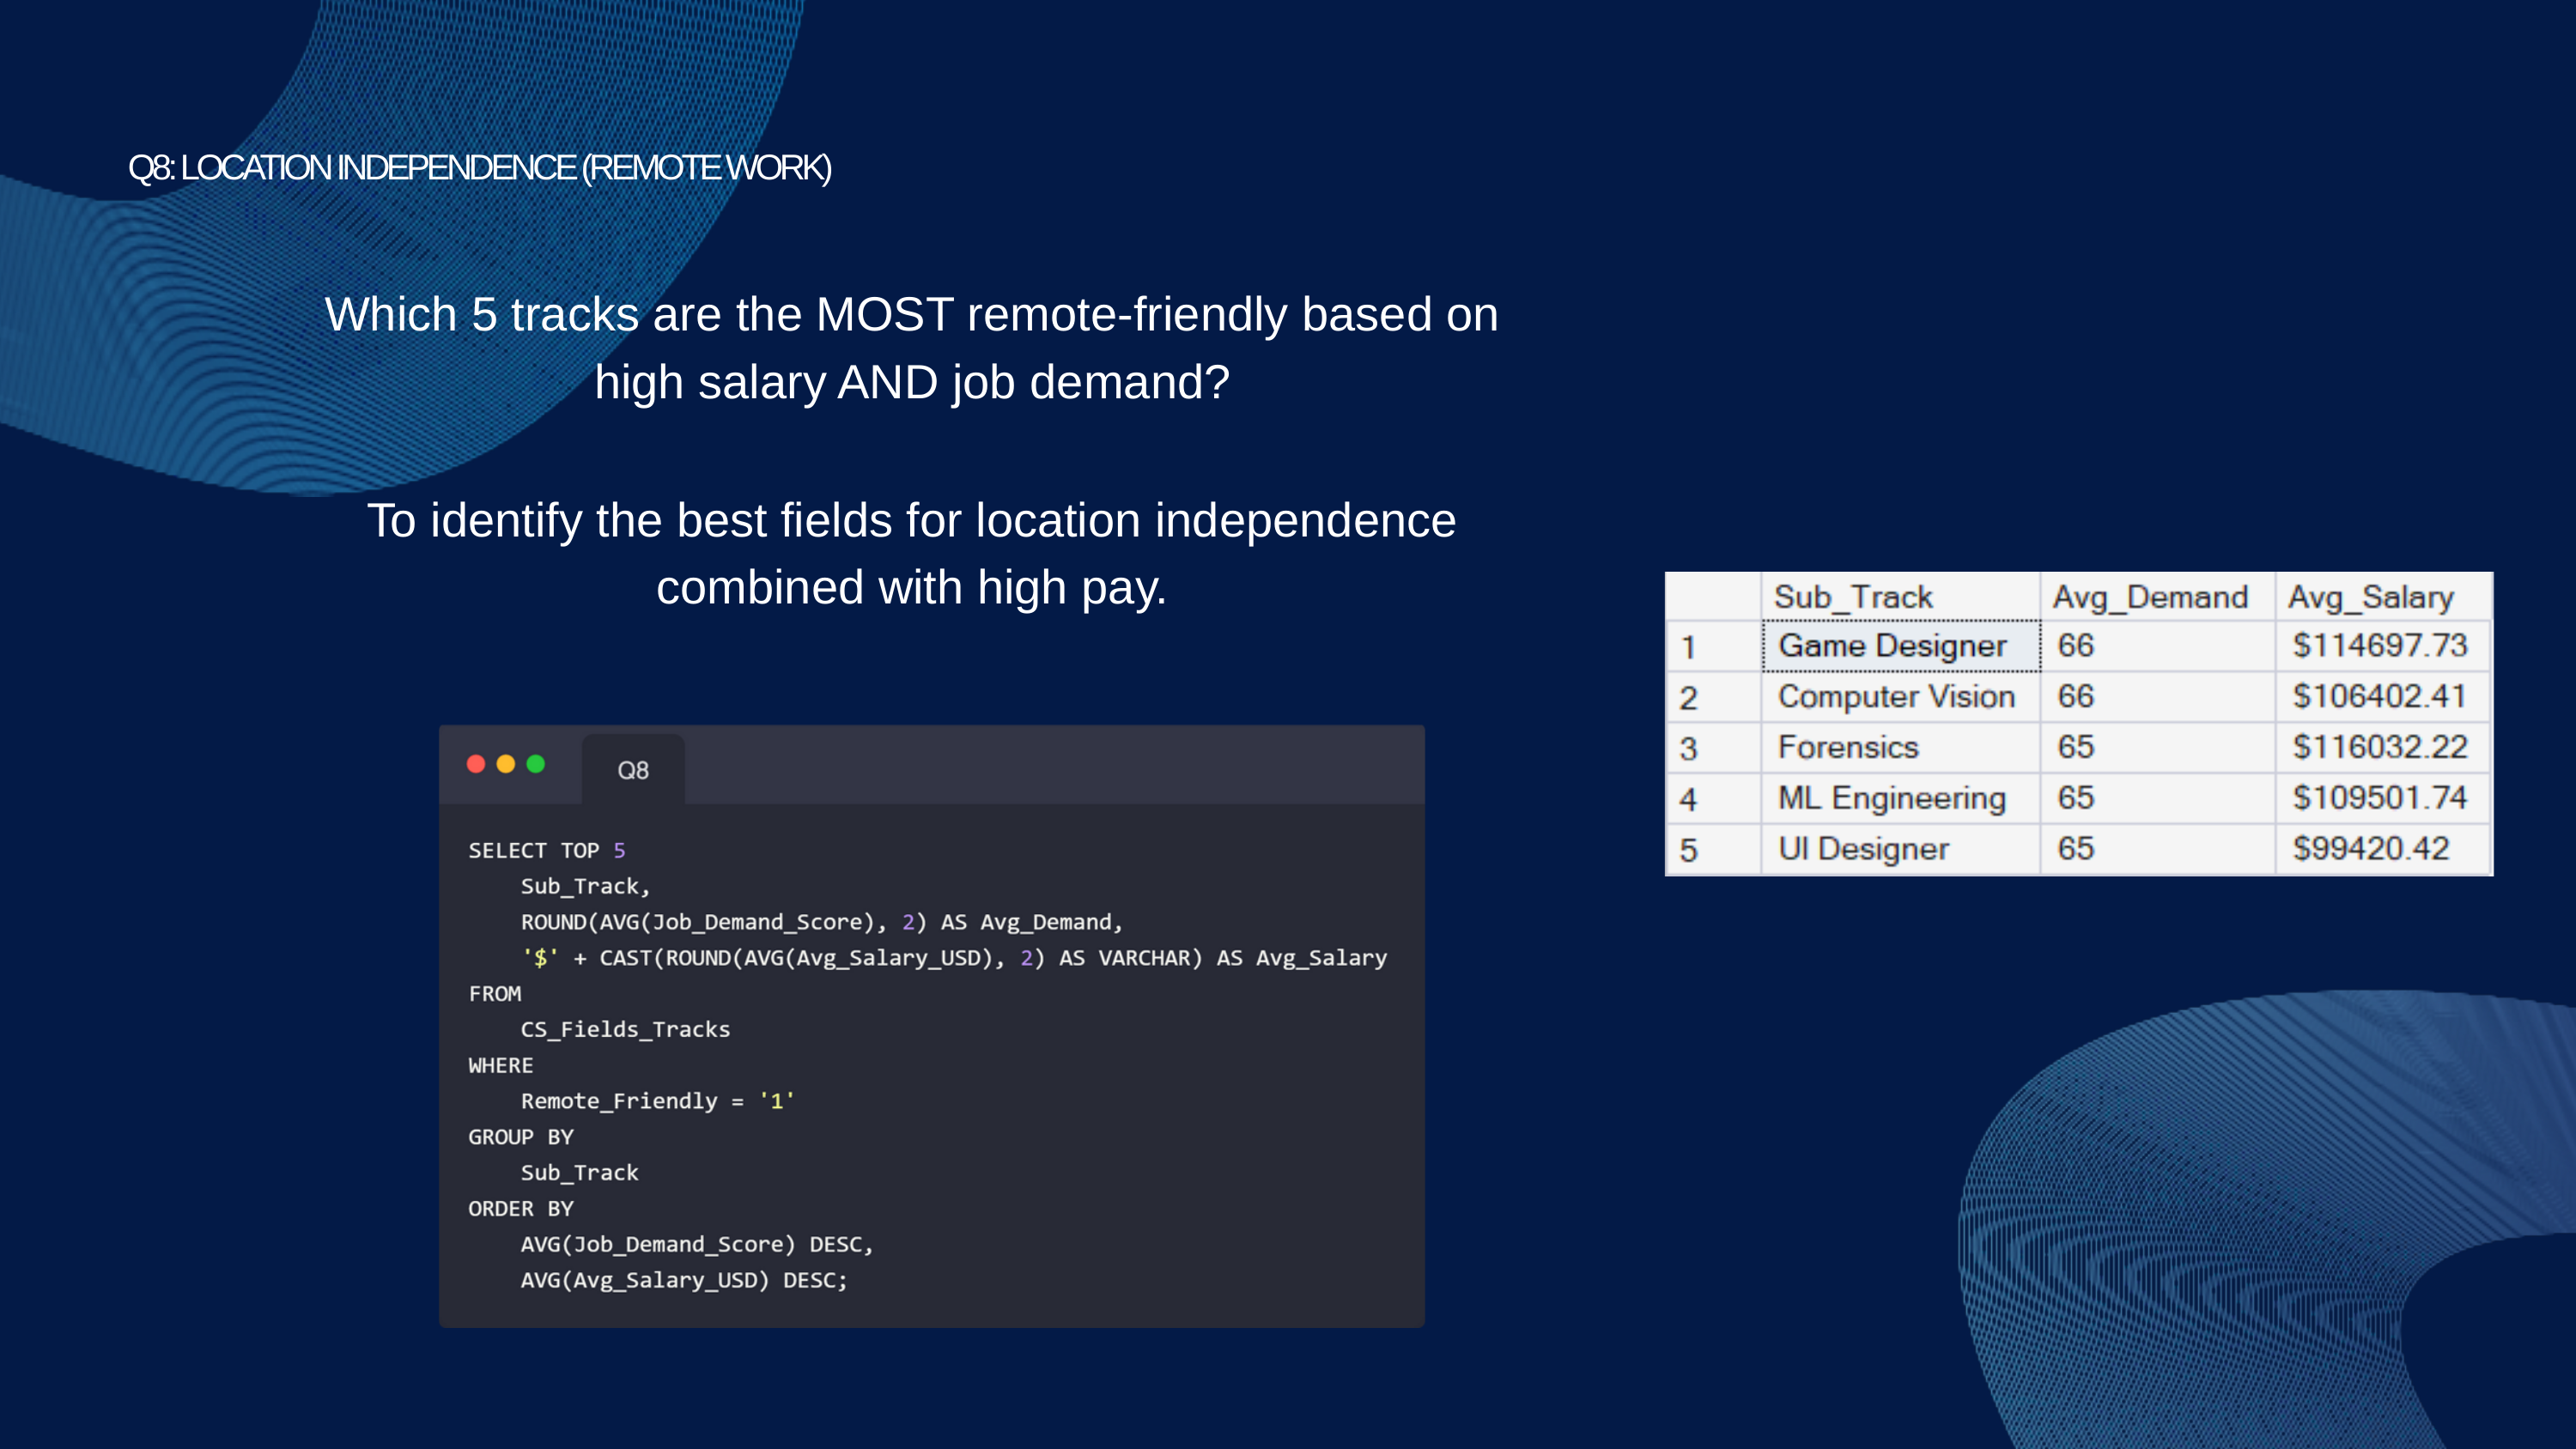

Q8: LOCATION INDEPENDENCE (REMOTE WORK)
Which 5 tracks are the MOST remote-friendly based on high salary AND job demand?
To identify the best fields for location independence combined with high pay.